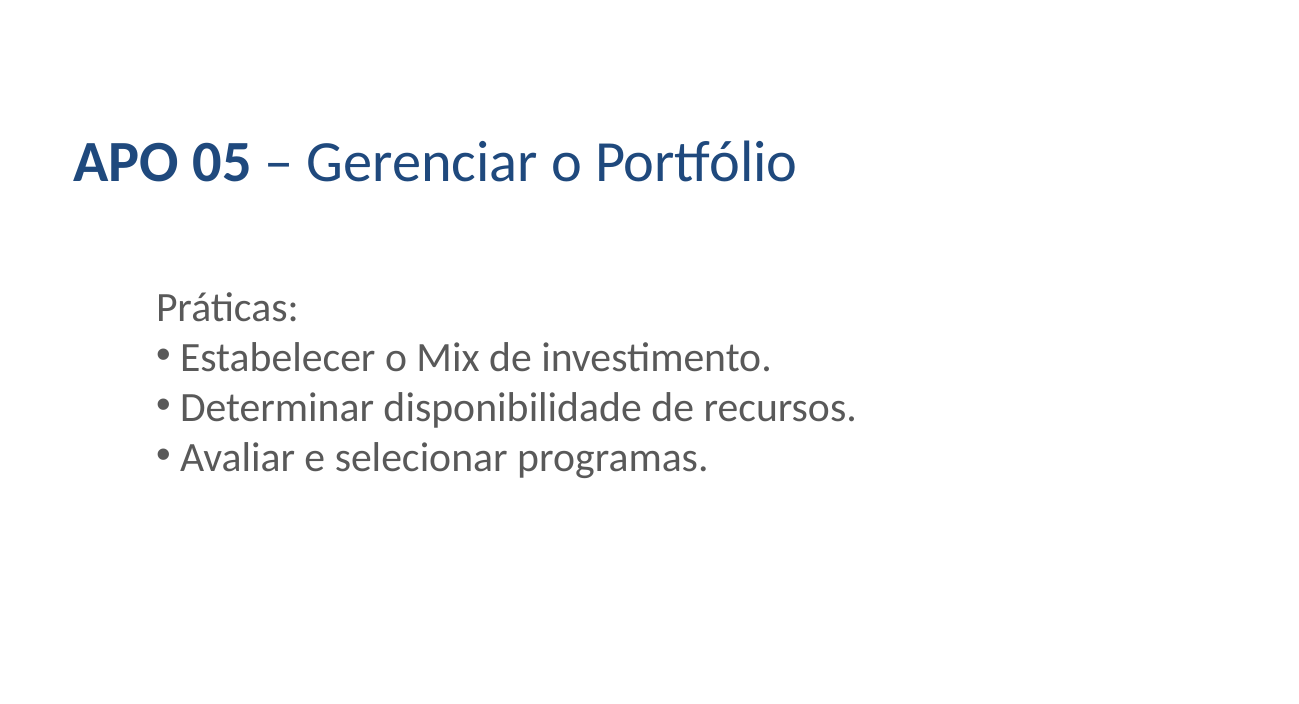

APO 05 – Gerenciar o Portfólio

Práticas:
 Estabelecer o Mix de investimento.
 Determinar disponibilidade de recursos.
 Avaliar e selecionar programas.